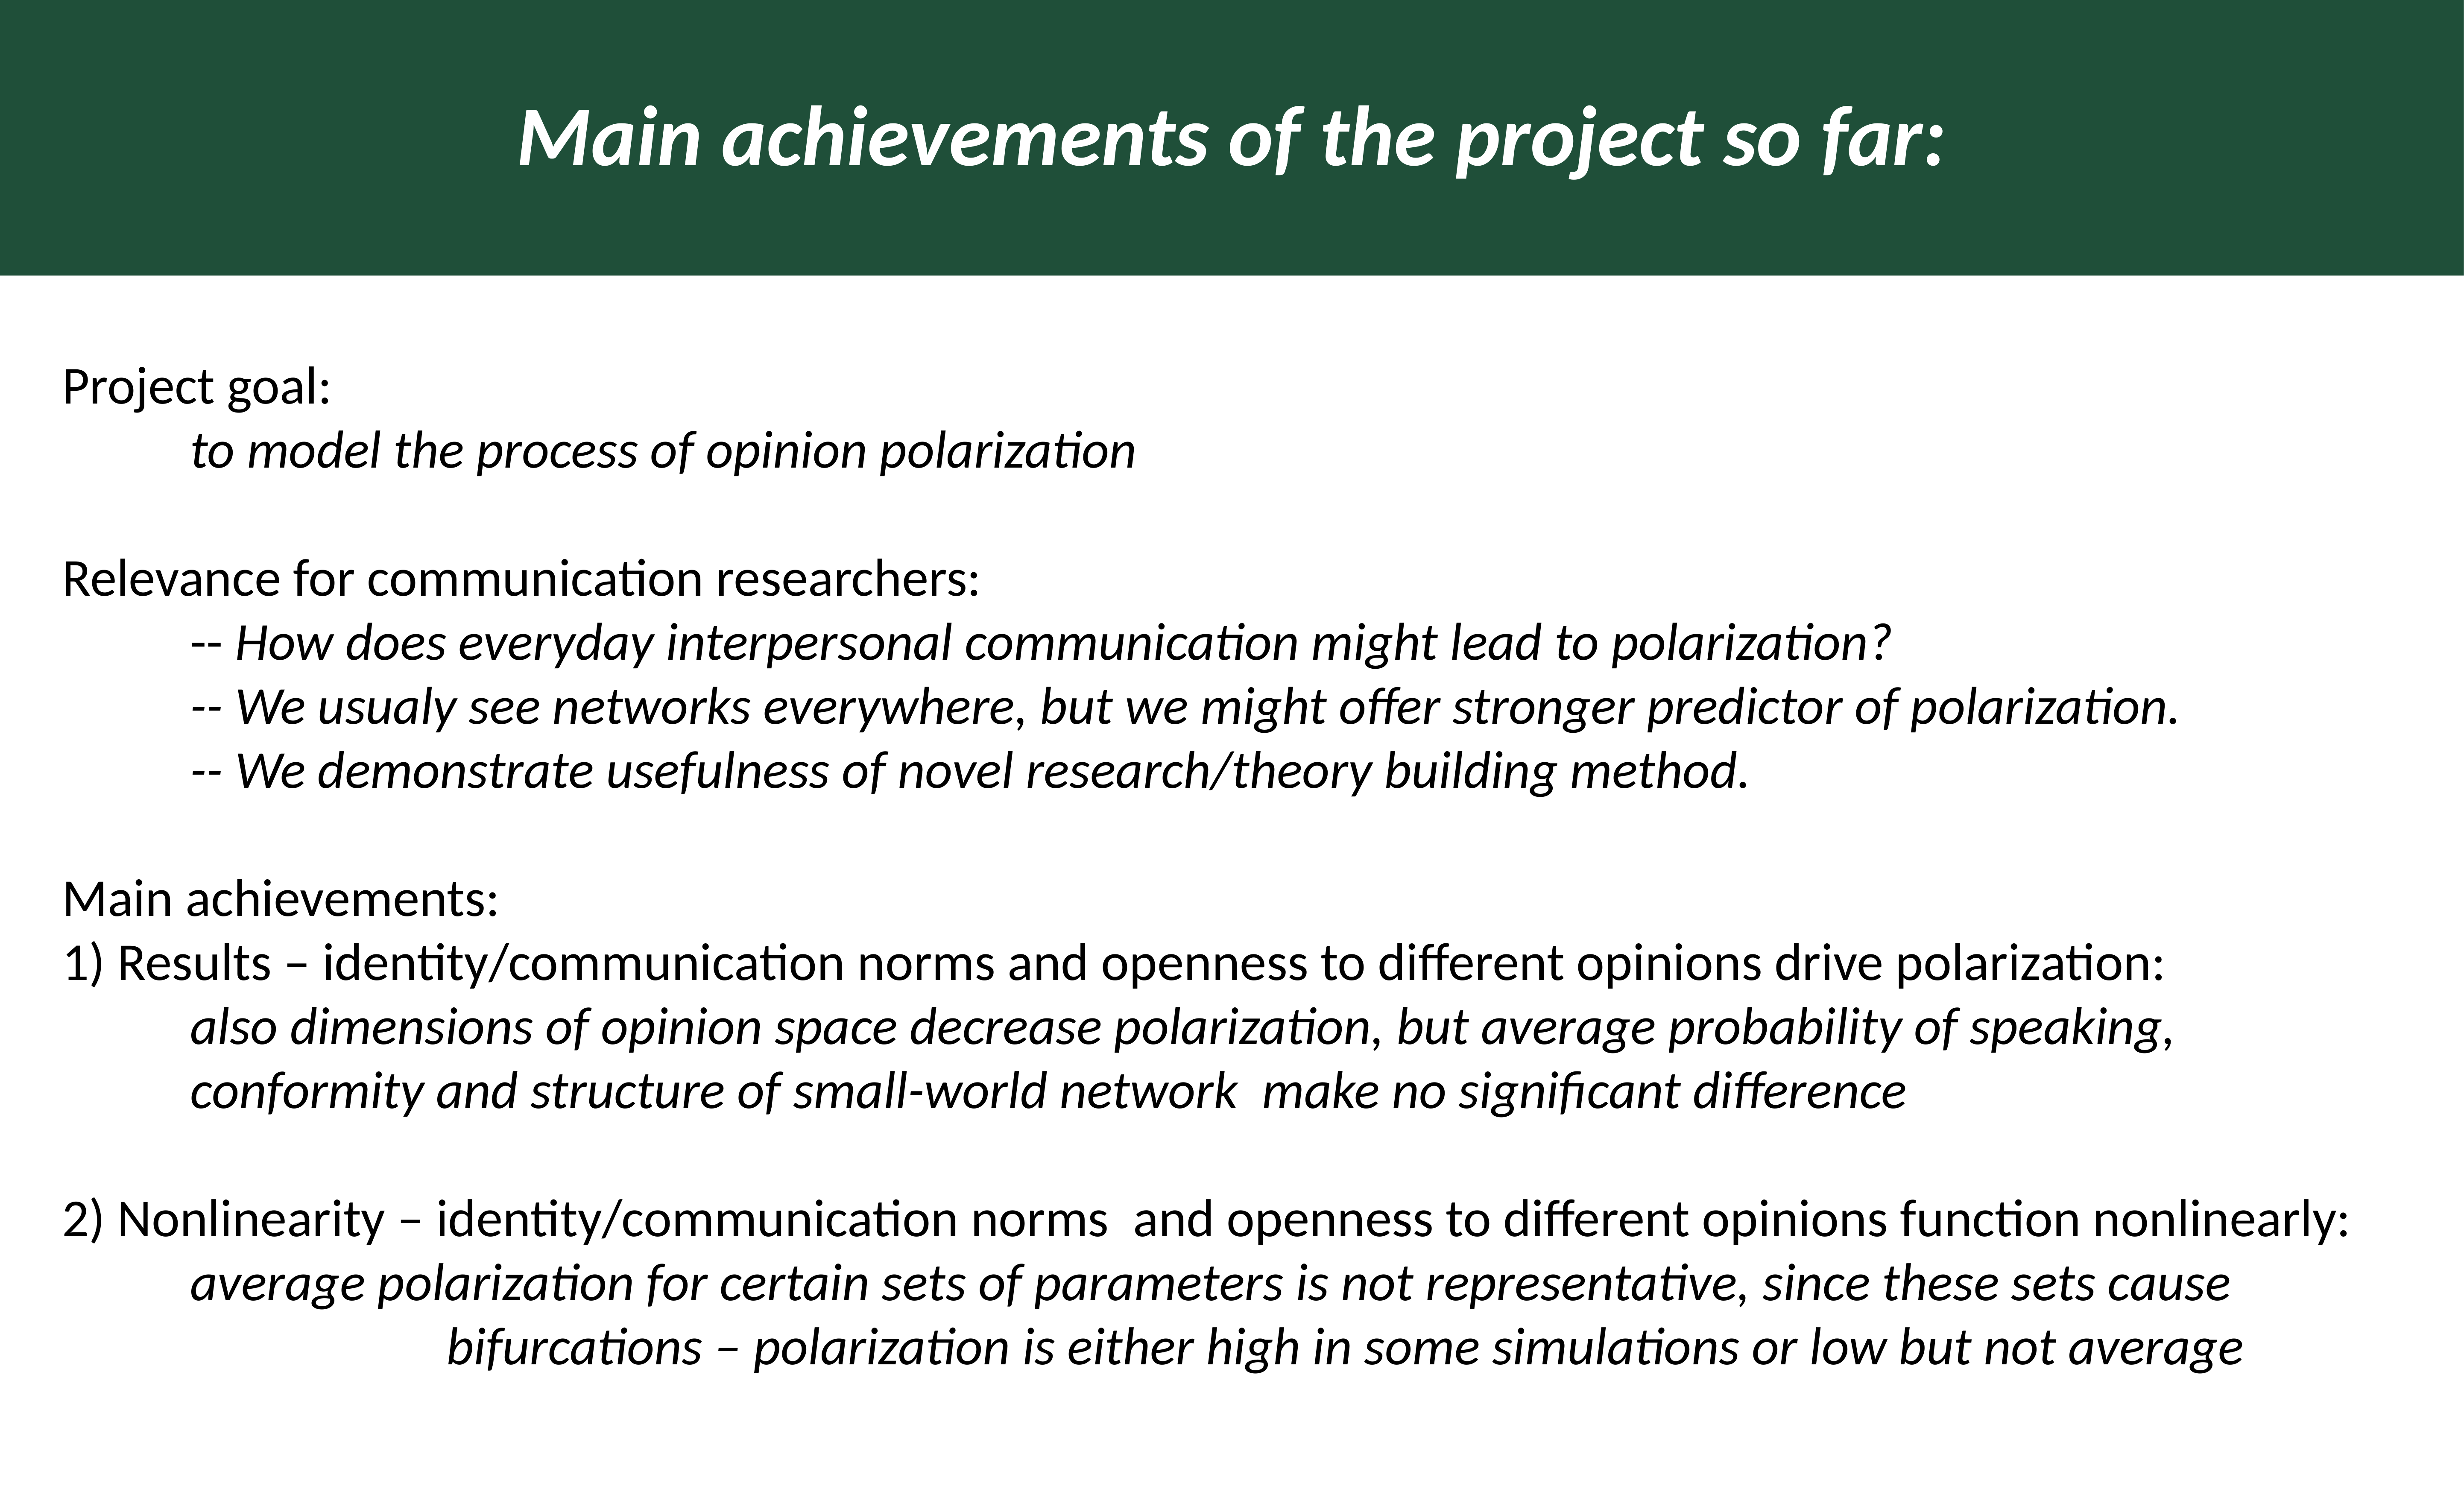

Main achievements of the project so far:
Project goal:
		to model the process of opinion polarization

Relevance for communication researchers:
 		-- How does everyday interpersonal communication might lead to polarization?
		-- We usualy see networks everywhere, but we might offer stronger predictor of polarization.
		-- We demonstrate usefulness of novel research/theory building method.
Main achievements:
1) Results – identity/communication norms and openness to different opinions drive polarization:
		also dimensions of opinion space decrease polarization, but average probability of speaking,
		conformity and structure of small-world network  make no significant difference

2) Nonlinearity – identity/communication norms  and openness to different opinions function nonlinearly:
		average polarization for certain sets of parameters is not representative, since these sets cause 							 	bifurcations – polarization is either high in some simulations or low but not average